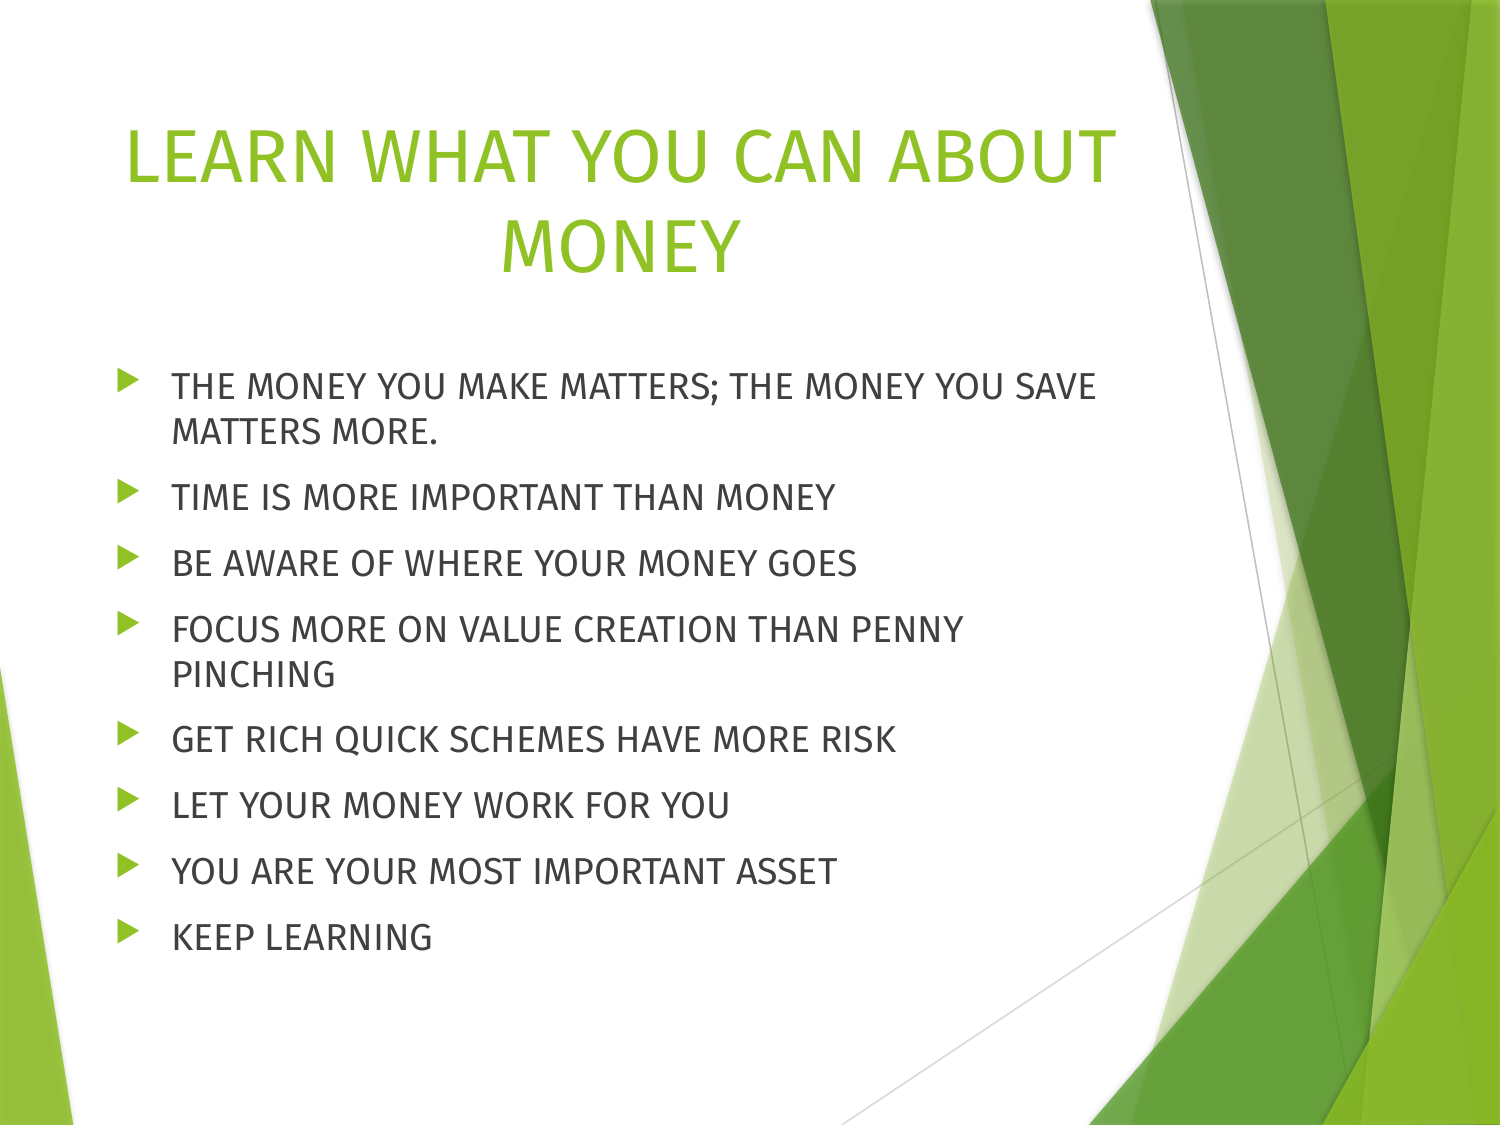

# LEARN WHAT YOU CAN ABOUT MONEY
THE MONEY YOU MAKE MATTERS; THE MONEY YOU SAVE MATTERS MORE.
TIME IS MORE IMPORTANT THAN MONEY
BE AWARE OF WHERE YOUR MONEY GOES
FOCUS MORE ON VALUE CREATION THAN PENNY PINCHING
GET RICH QUICK SCHEMES HAVE MORE RISK
LET YOUR MONEY WORK FOR YOU
YOU ARE YOUR MOST IMPORTANT ASSET
KEEP LEARNING